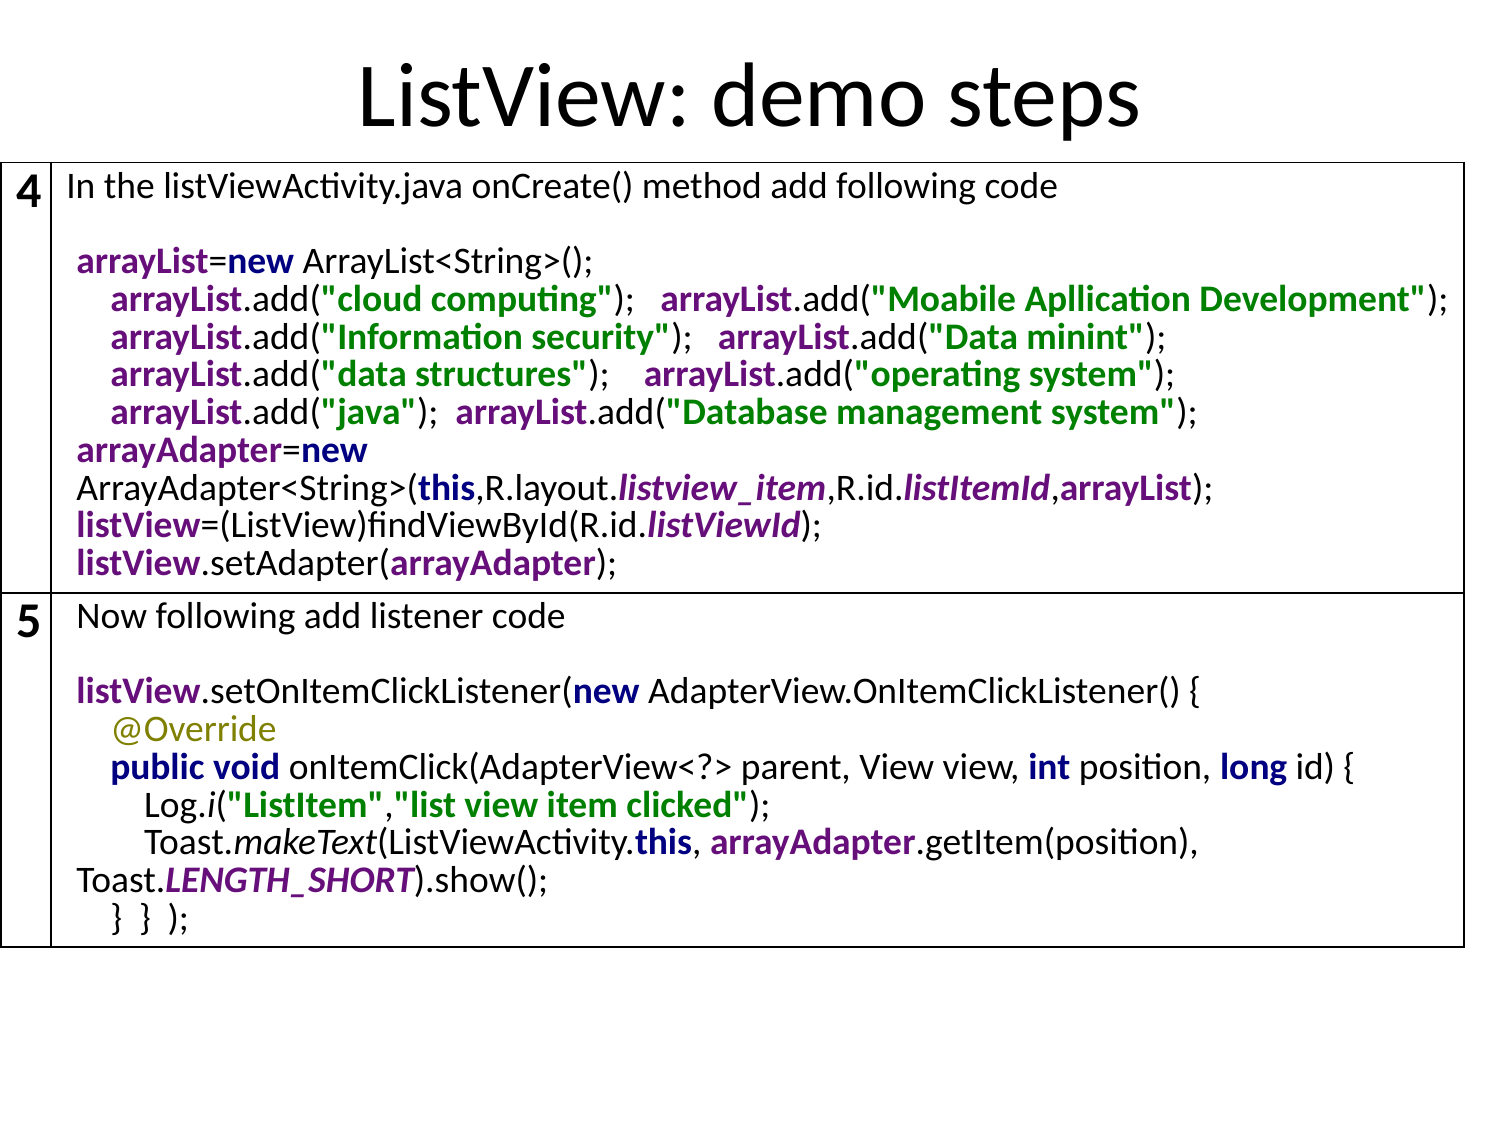

# ListView: demo steps
| 4 | In the listViewActivity.java onCreate() method add following code arrayList=new ArrayList<String>(); arrayList.add("cloud computing"); arrayList.add("Moabile Apllication Development"); arrayList.add("Information security"); arrayList.add("Data minint"); arrayList.add("data structures"); arrayList.add("operating system"); arrayList.add("java"); arrayList.add("Database management system"); arrayAdapter=new ArrayAdapter<String>(this,R.layout.listview\_item,R.id.listItemId,arrayList); listView=(ListView)findViewById(R.id.listViewId); listView.setAdapter(arrayAdapter); |
| --- | --- |
| 5 | Now following add listener code listView.setOnItemClickListener(new AdapterView.OnItemClickListener() { @Override public void onItemClick(AdapterView<?> parent, View view, int position, long id) { Log.i("ListItem","list view item clicked"); Toast.makeText(ListViewActivity.this, arrayAdapter.getItem(position), Toast.LENGTH\_SHORT).show(); } } ); |